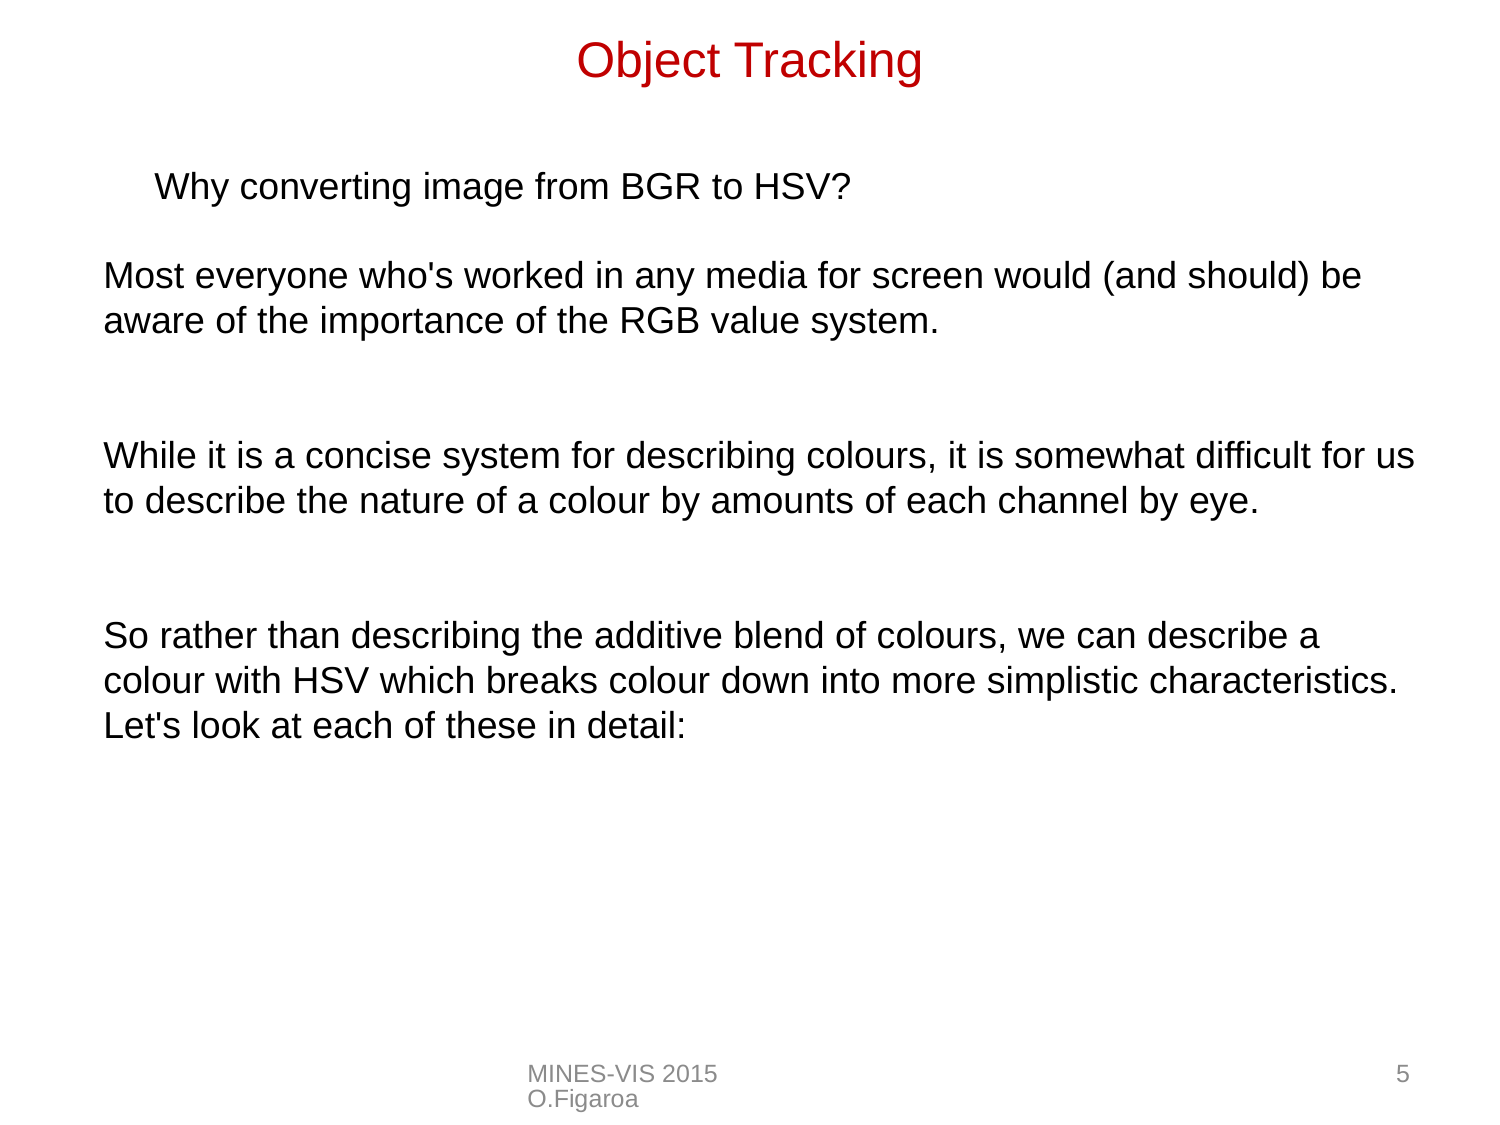

Object Tracking
Why converting image from BGR to HSV?
Most everyone who's worked in any media for screen would (and should) be aware of the importance of the RGB value system.

While it is a concise system for describing colours, it is somewhat difficult for us to describe the nature of a colour by amounts of each channel by eye.

So rather than describing the additive blend of colours, we can describe a colour with HSV which breaks colour down into more simplistic characteristics. Let's look at each of these in detail:
MINES-VIS 2015                                  O.Figaroa
5